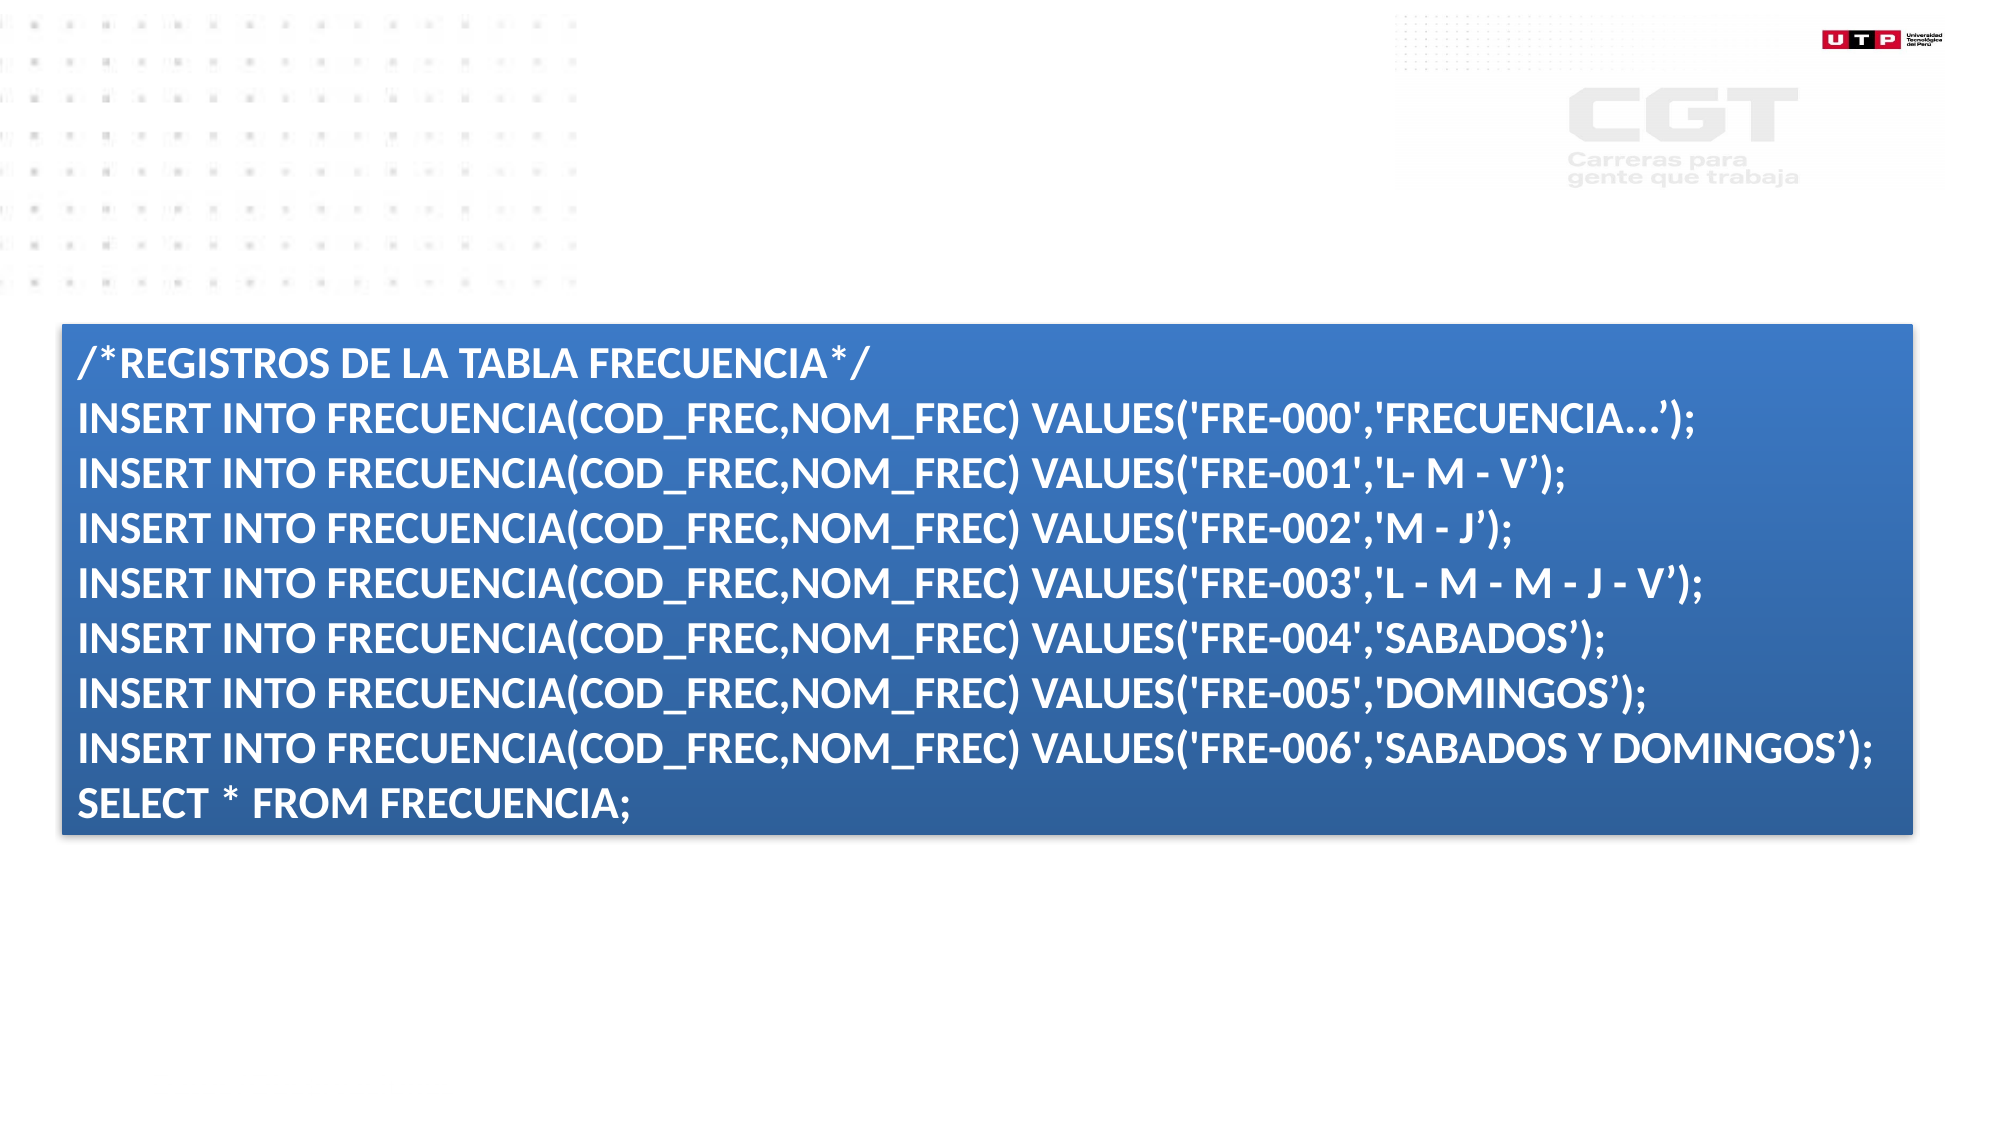

/*REGISTROS DE LA TABLA FRECUENCIA*/
INSERT INTO FRECUENCIA(COD_FREC,NOM_FREC) VALUES('FRE-000','FRECUENCIA...’);
INSERT INTO FRECUENCIA(COD_FREC,NOM_FREC) VALUES('FRE-001','L- M - V’);
INSERT INTO FRECUENCIA(COD_FREC,NOM_FREC) VALUES('FRE-002','M - J’);
INSERT INTO FRECUENCIA(COD_FREC,NOM_FREC) VALUES('FRE-003','L - M - M - J - V’);
INSERT INTO FRECUENCIA(COD_FREC,NOM_FREC) VALUES('FRE-004','SABADOS’);
INSERT INTO FRECUENCIA(COD_FREC,NOM_FREC) VALUES('FRE-005','DOMINGOS’);
INSERT INTO FRECUENCIA(COD_FREC,NOM_FREC) VALUES('FRE-006','SABADOS Y DOMINGOS’);
SELECT * FROM FRECUENCIA;